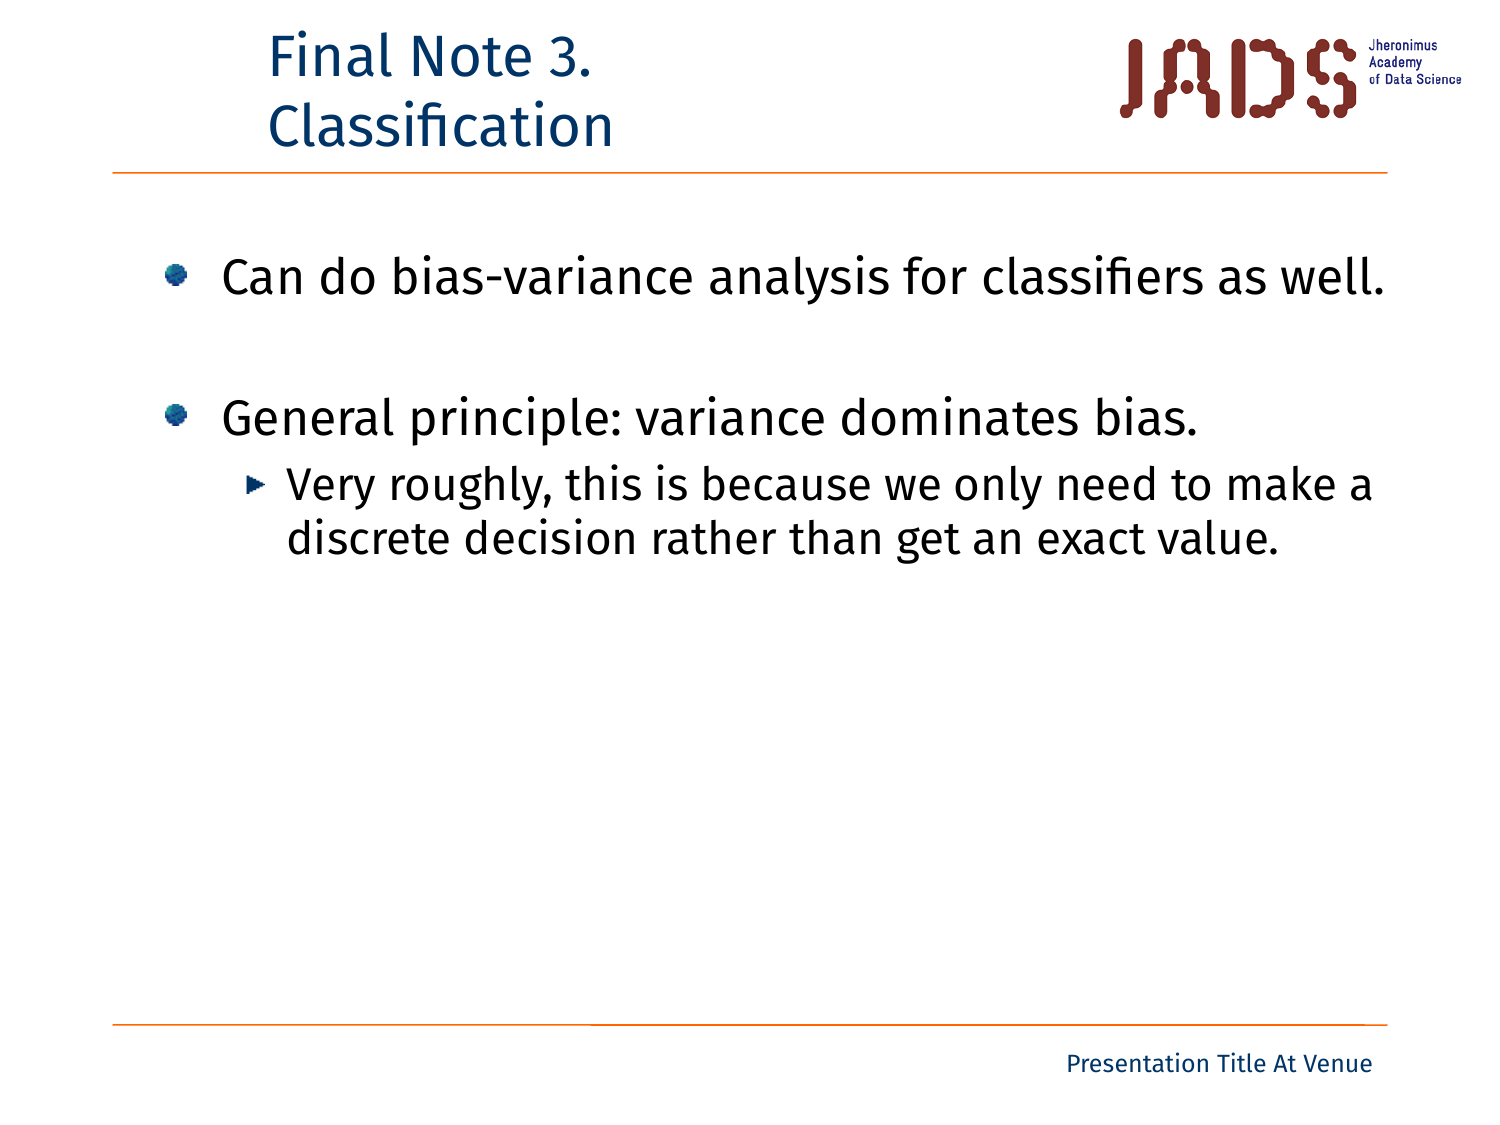

# Final Note 3. Classification
Can do bias-variance analysis for classifiers as well.

General principle: variance dominates bias.
Very roughly, this is because we only need to make a discrete decision rather than get an exact value.
Presentation Title At Venue